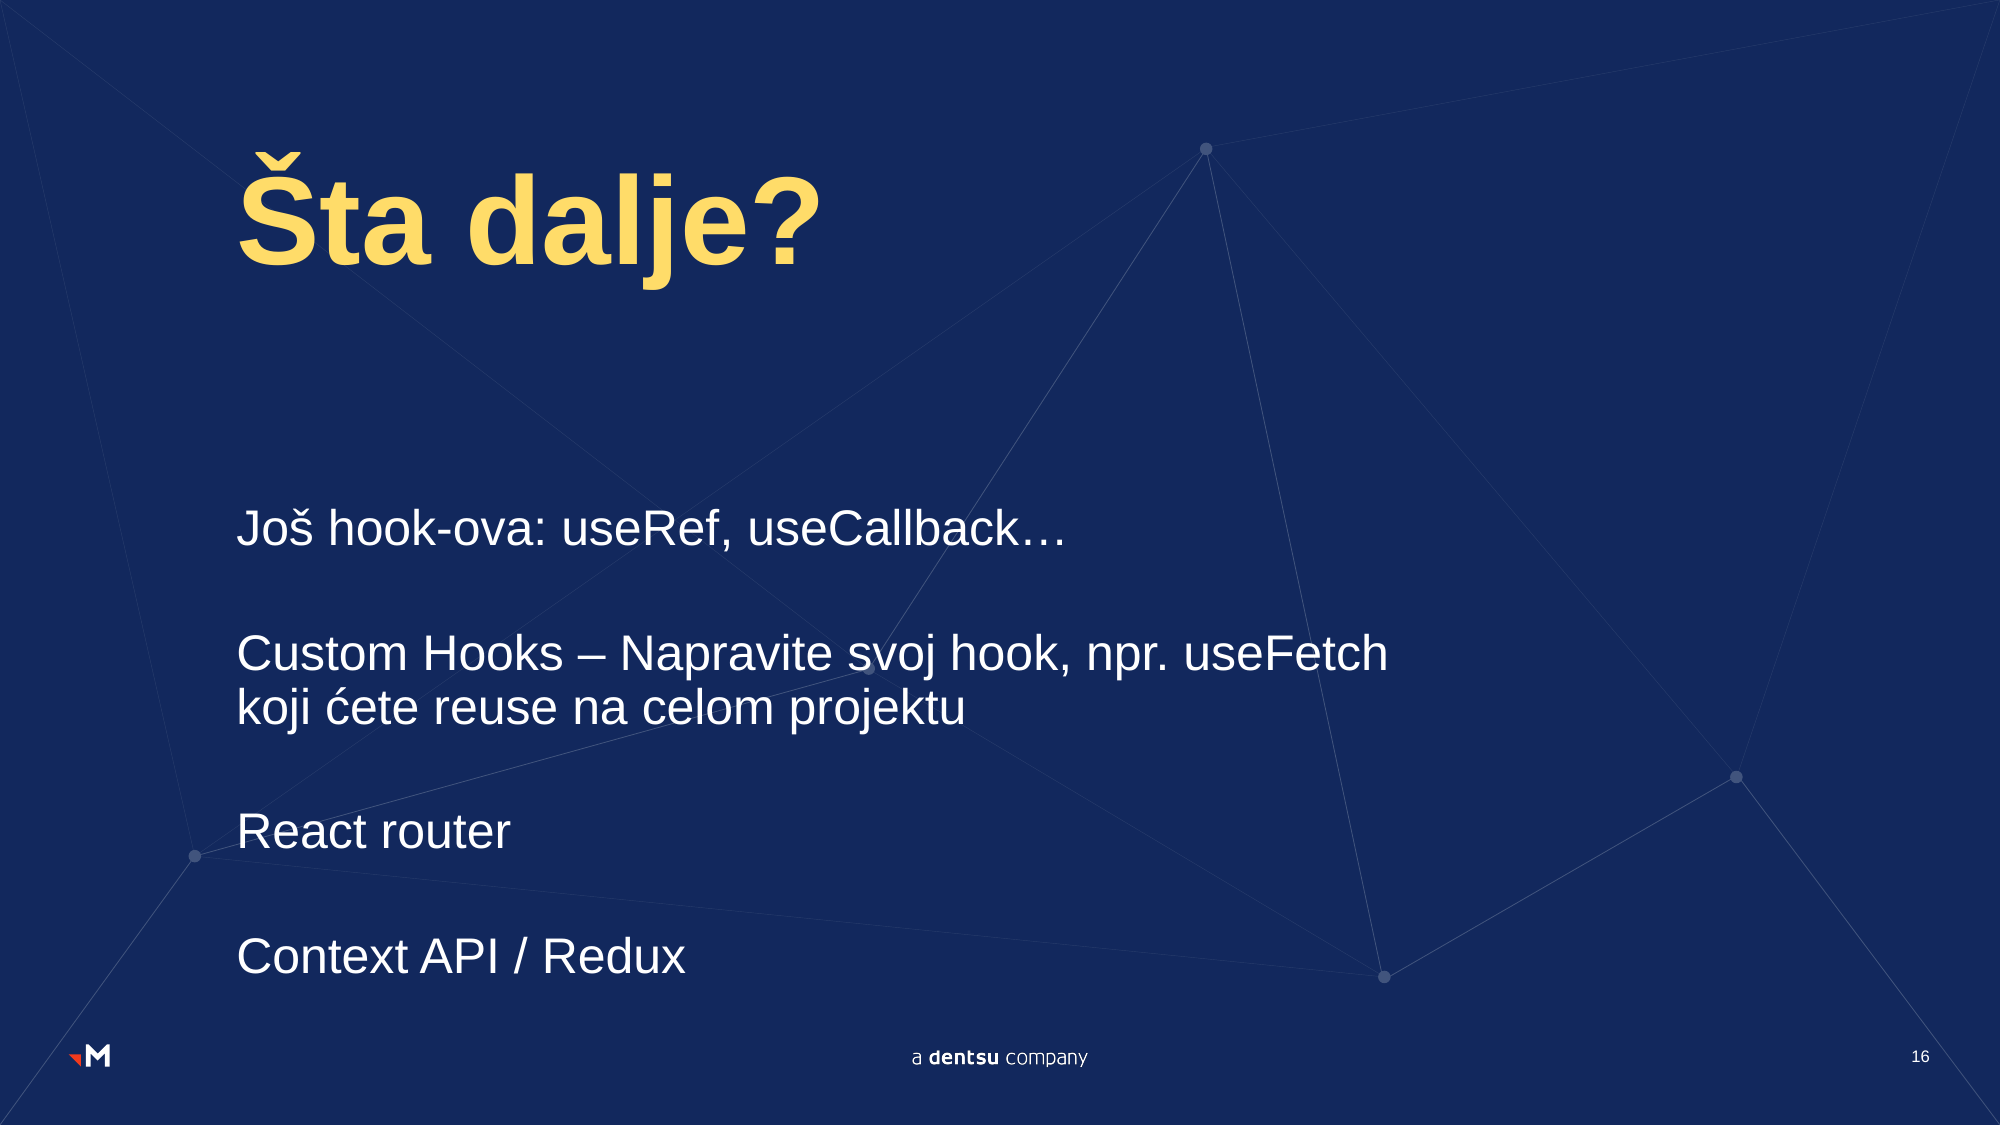

# Šta dalje?
Još hook-ova: useRef, useCallback…
Custom Hooks – Napravite svoj hook, npr. useFetch koji ćete reuse na celom projektu
React router
Context API / Redux